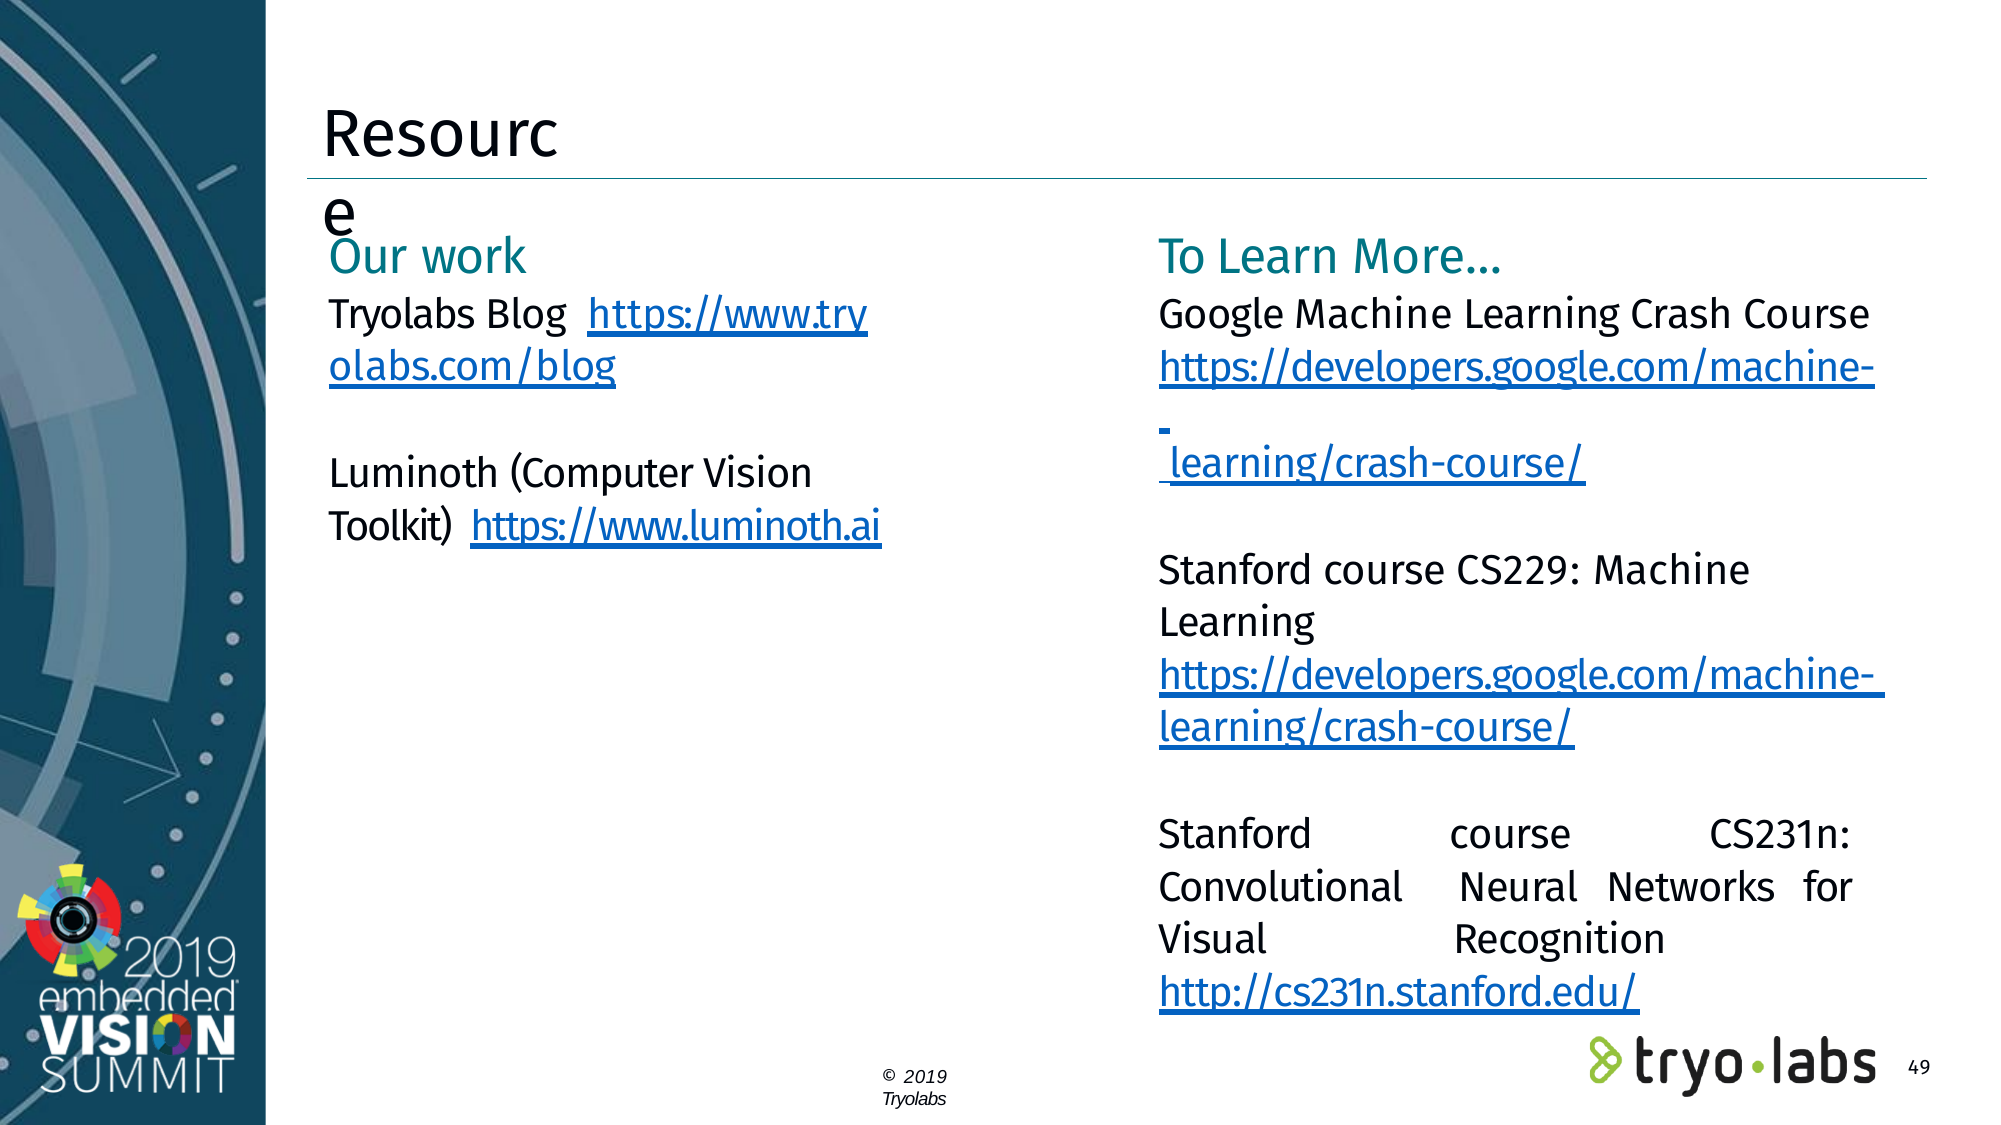

# Resource

Our work
Tryolabs Blog  https://www.tryolabs.com/blog

Luminoth (Computer Vision Toolkit)  https://www.luminoth.ai
To Learn More…
Google Machine Learning Crash Course  https://developers.google.com/machine-  learning/crash-course/

Stanford course CS229: Machine Learning  https://developers.google.com/machine-  learning/crash-course/

Stanford course CS231n: Convolutional  Neural Networks for Visual Recognition  http://cs231n.stanford.edu/

49
© 2019 Tryolabs